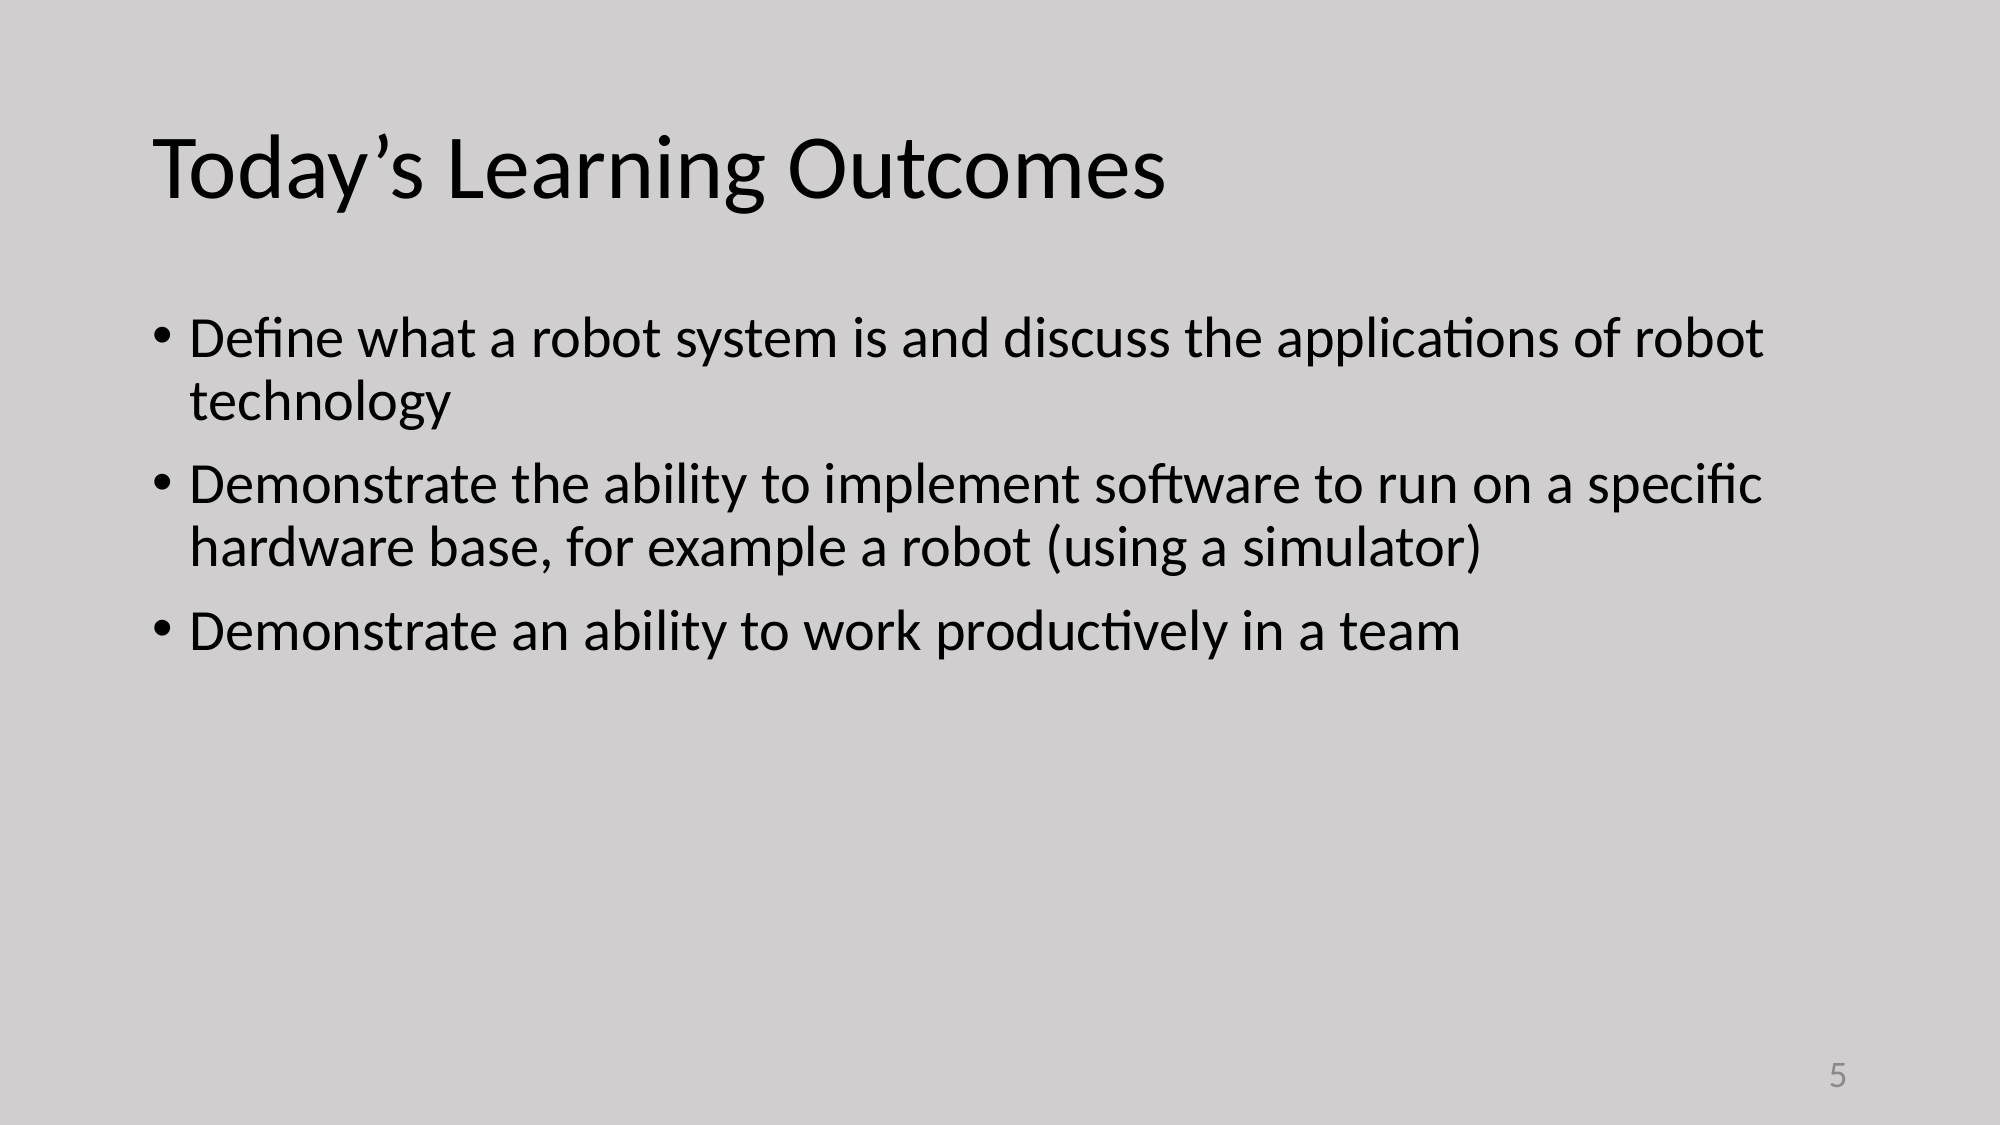

# Today’s Learning Outcomes
Define what a robot system is and discuss the applications of robot technology
Demonstrate the ability to implement software to run on a specific hardware base, for example a robot (using a simulator)
Demonstrate an ability to work productively in a team
5